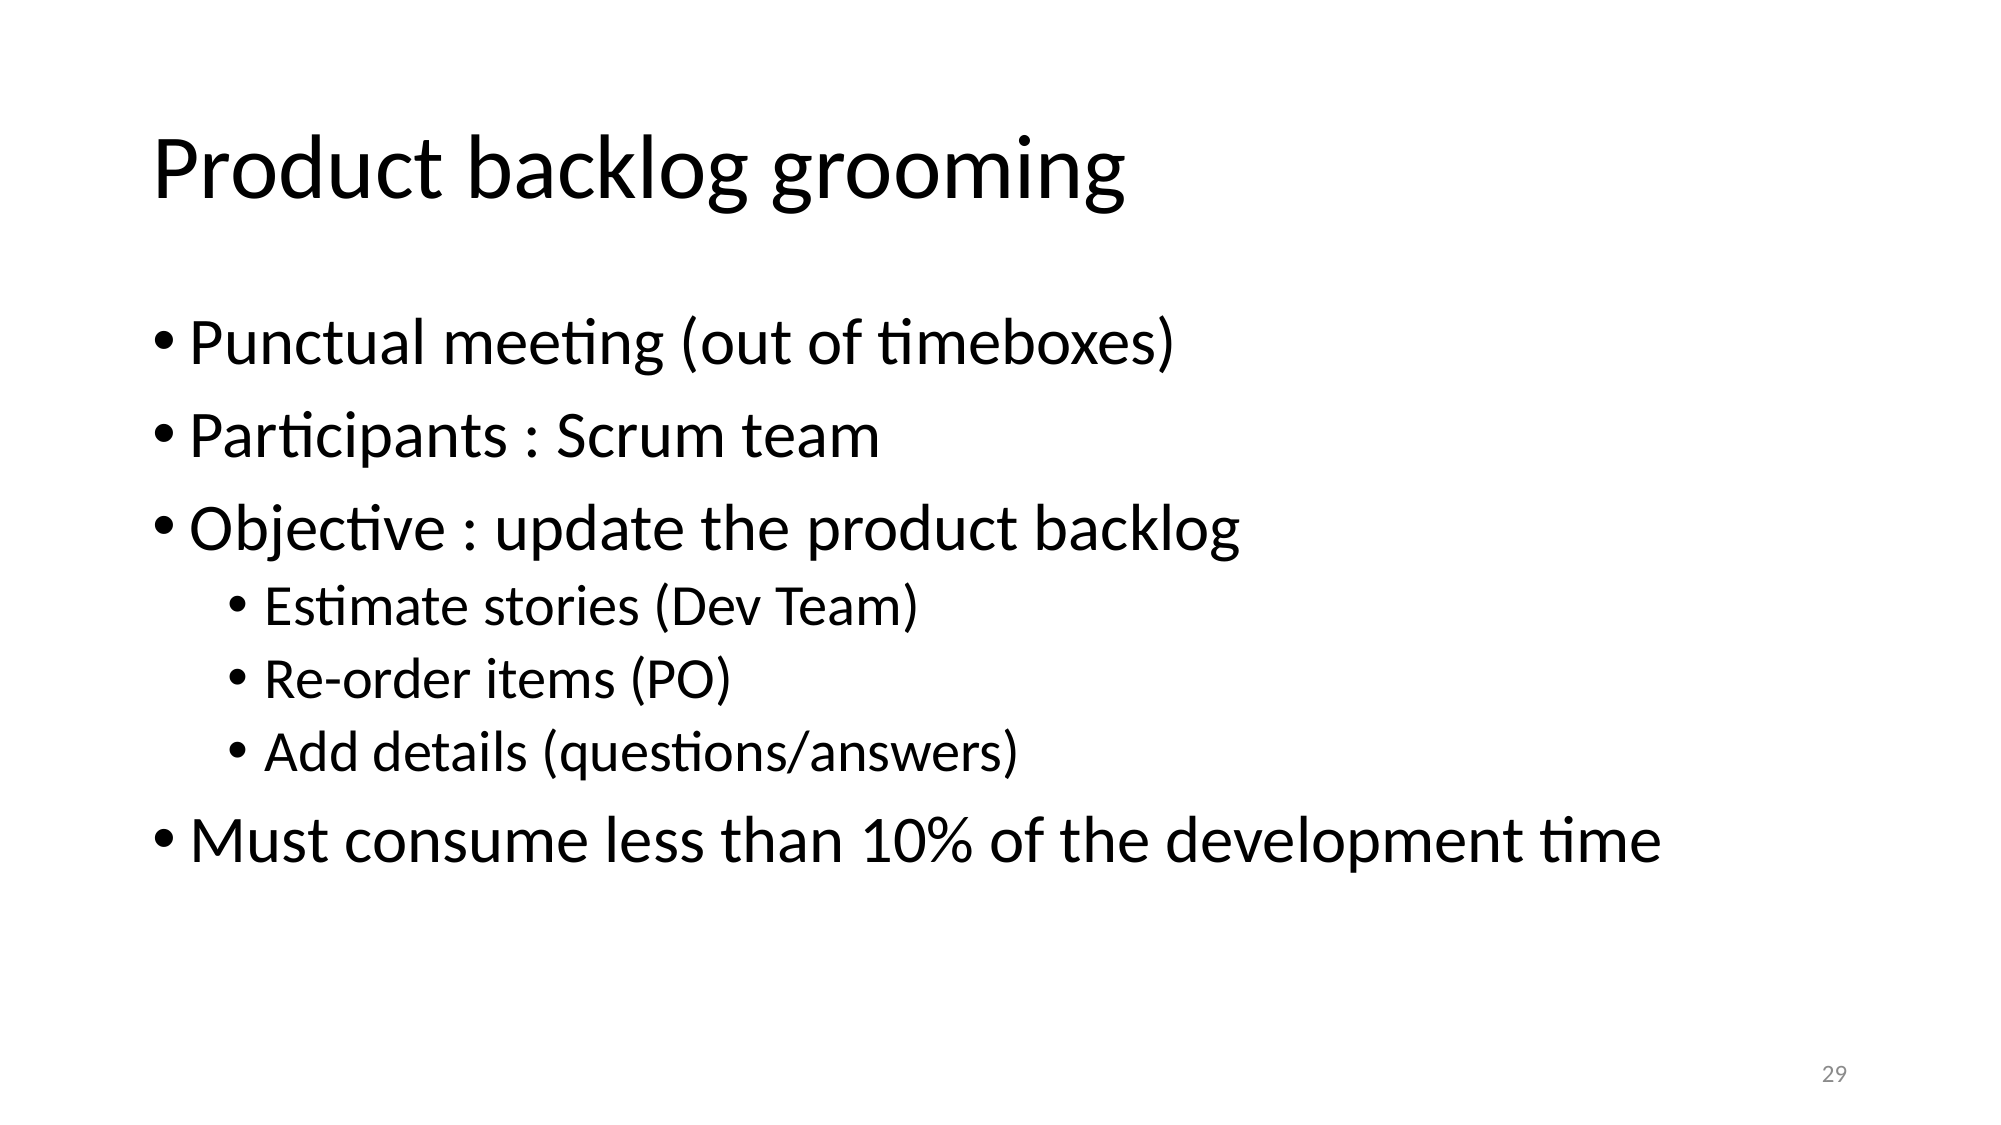

# Product backlog grooming
Punctual meeting (out of timeboxes)
Participants : Scrum team
Objective : update the product backlog
Estimate stories (Dev Team)
Re-order items (PO)
Add details (questions/answers)
Must consume less than 10% of the development time

29